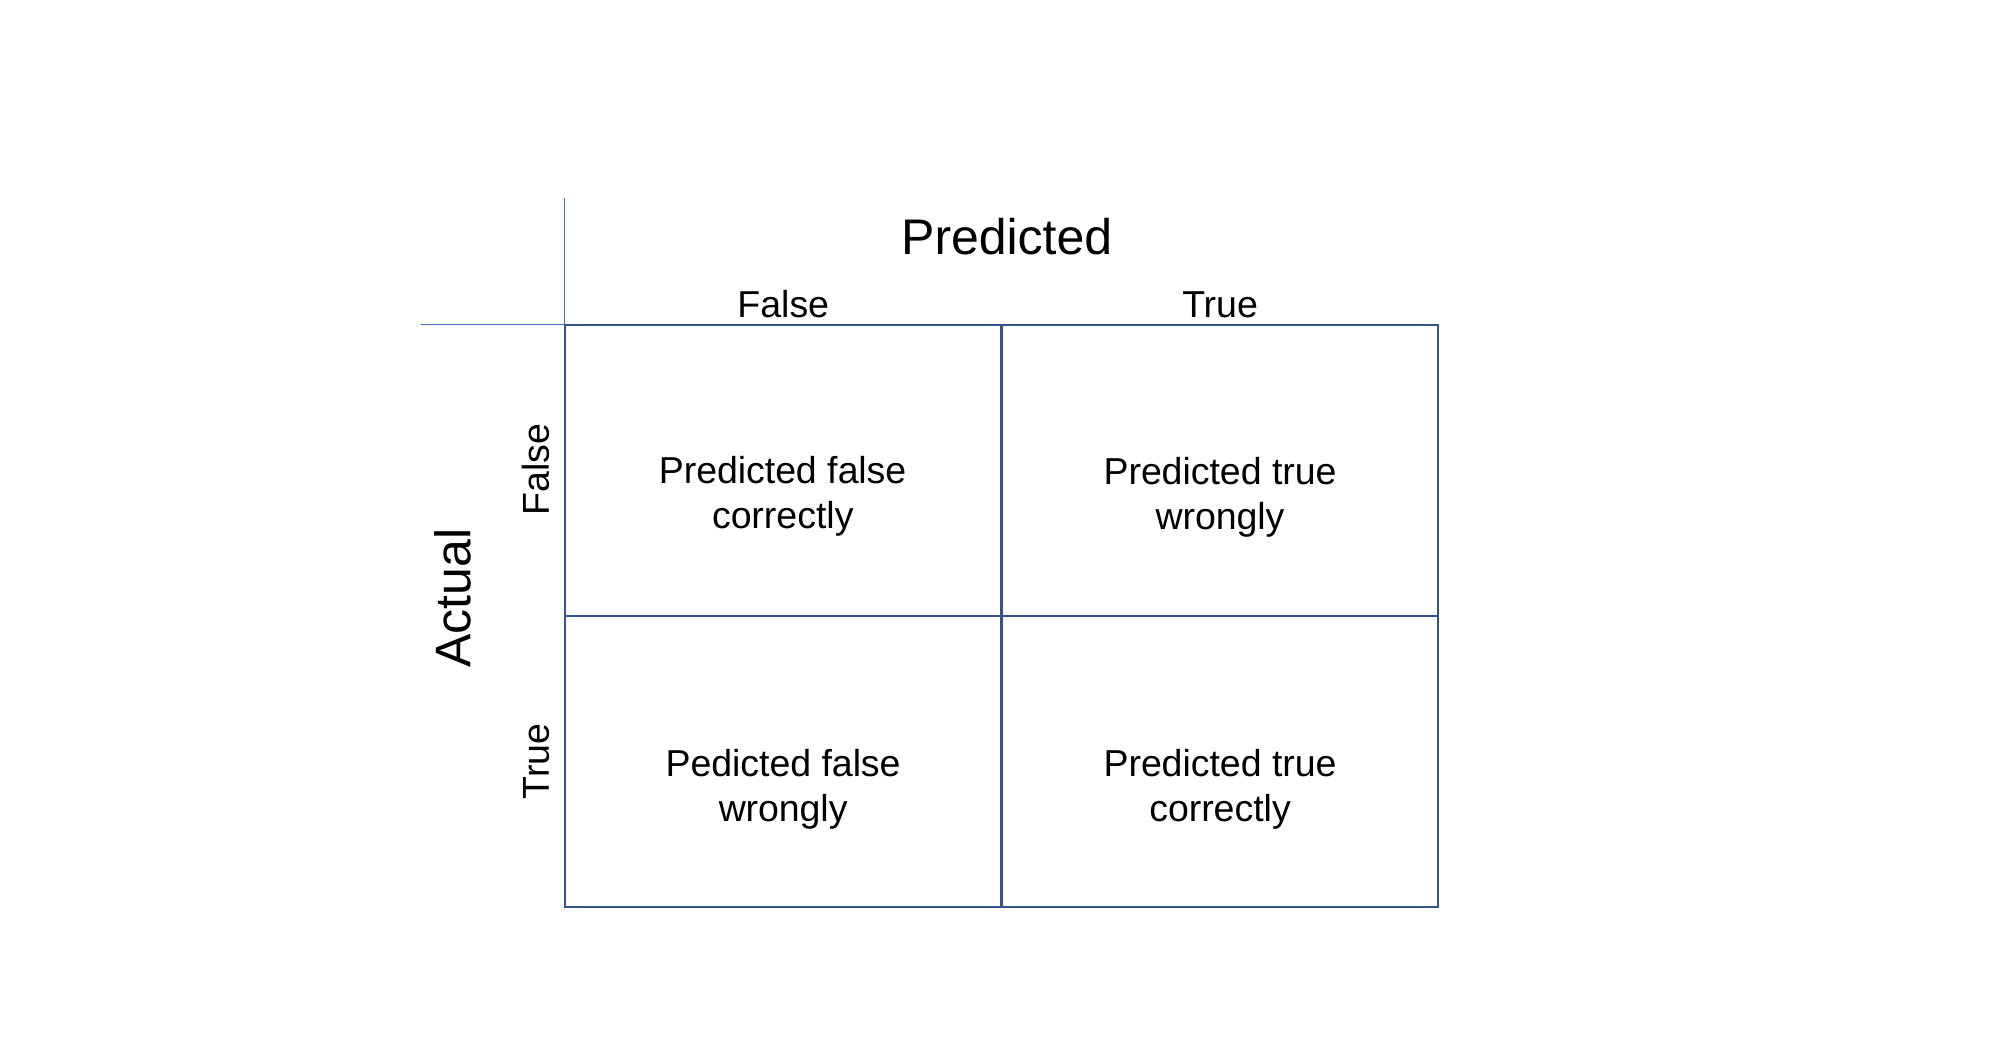

Predicted
False
True

False
Predicted false correctly
Predicted true wrongly
Actual
True
Pedicted false wrongly
Predicted true correctly